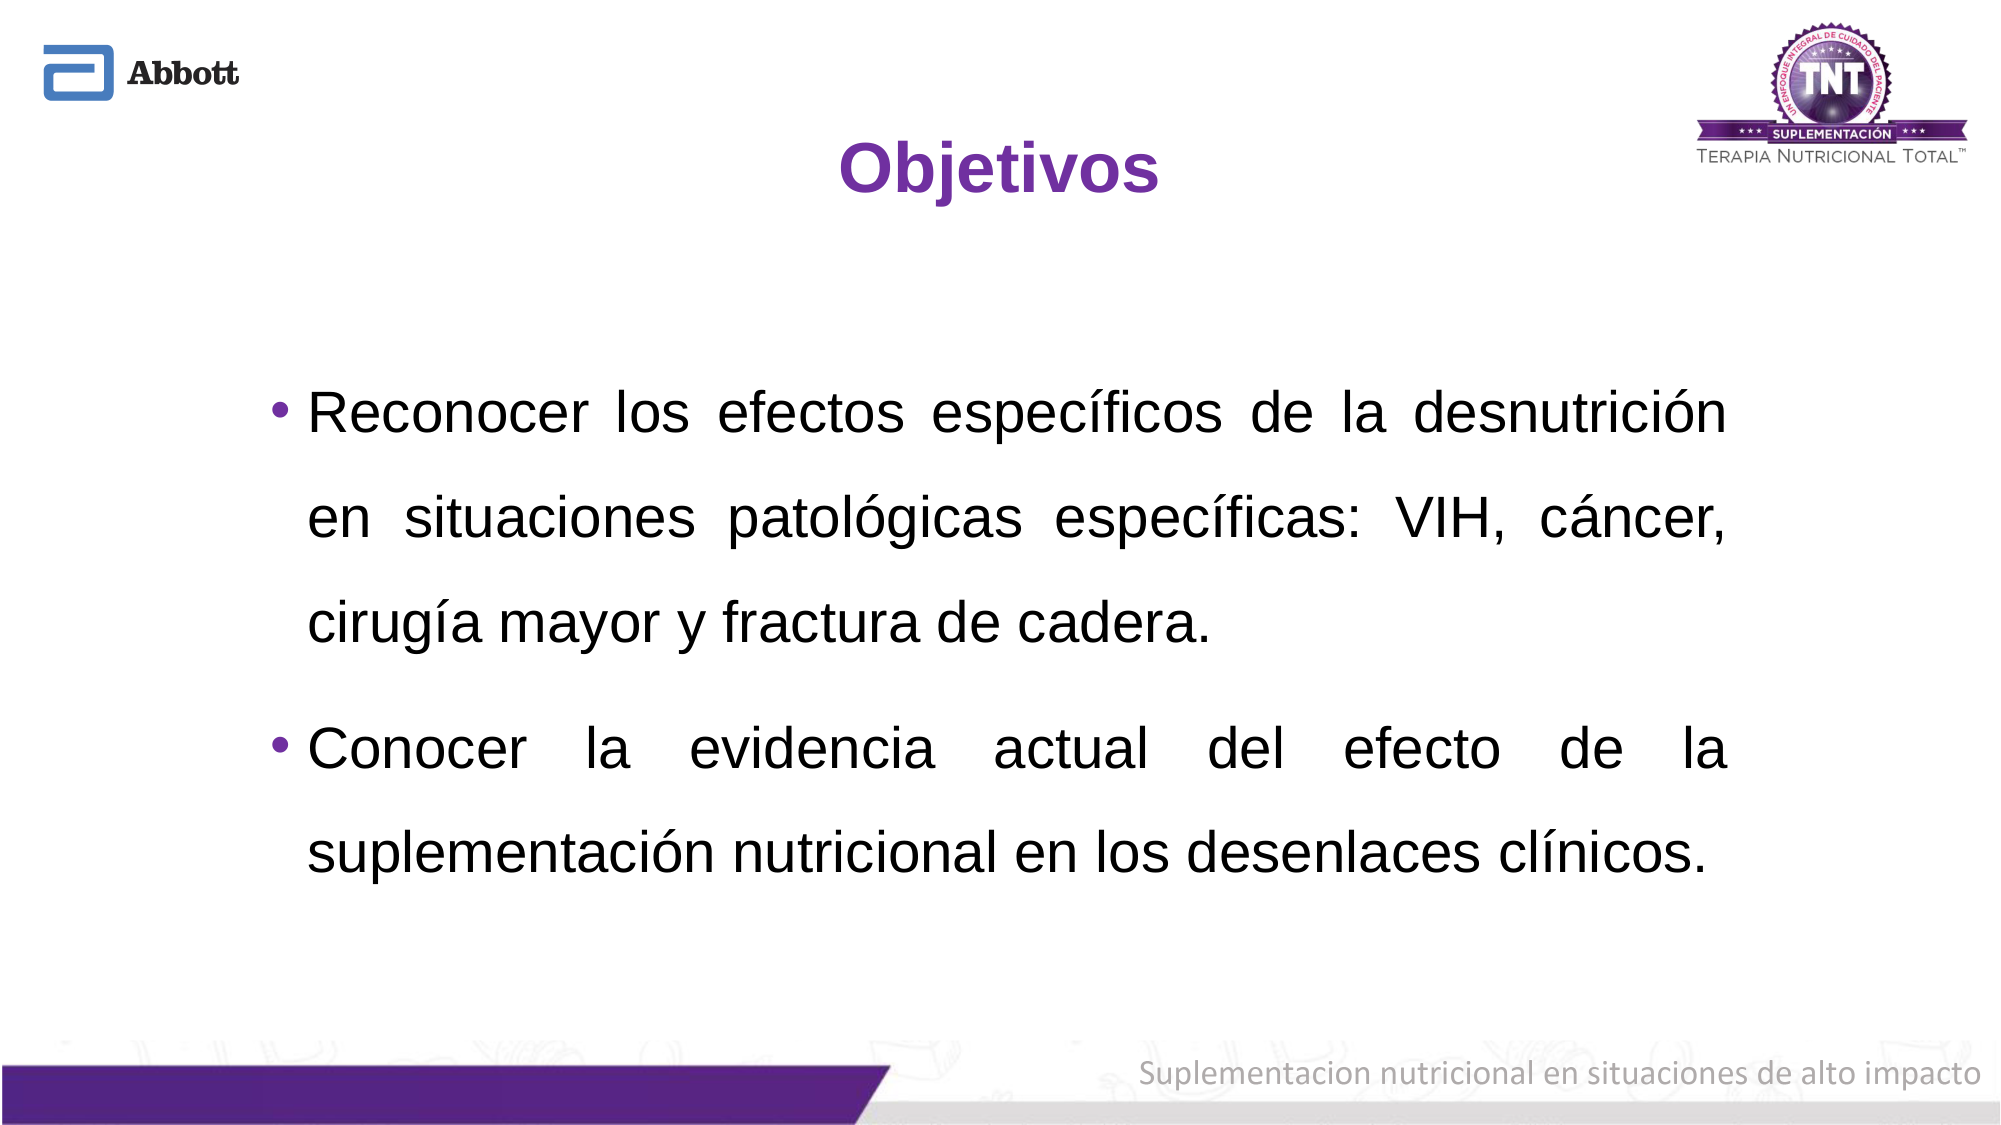

# Objetivos
Reconocer los efectos específicos de la desnutrición en situaciones patológicas específicas: VIH, cáncer, cirugía mayor y fractura de cadera.
Conocer la evidencia actual del efecto de la suplementación nutricional en los desenlaces clínicos.